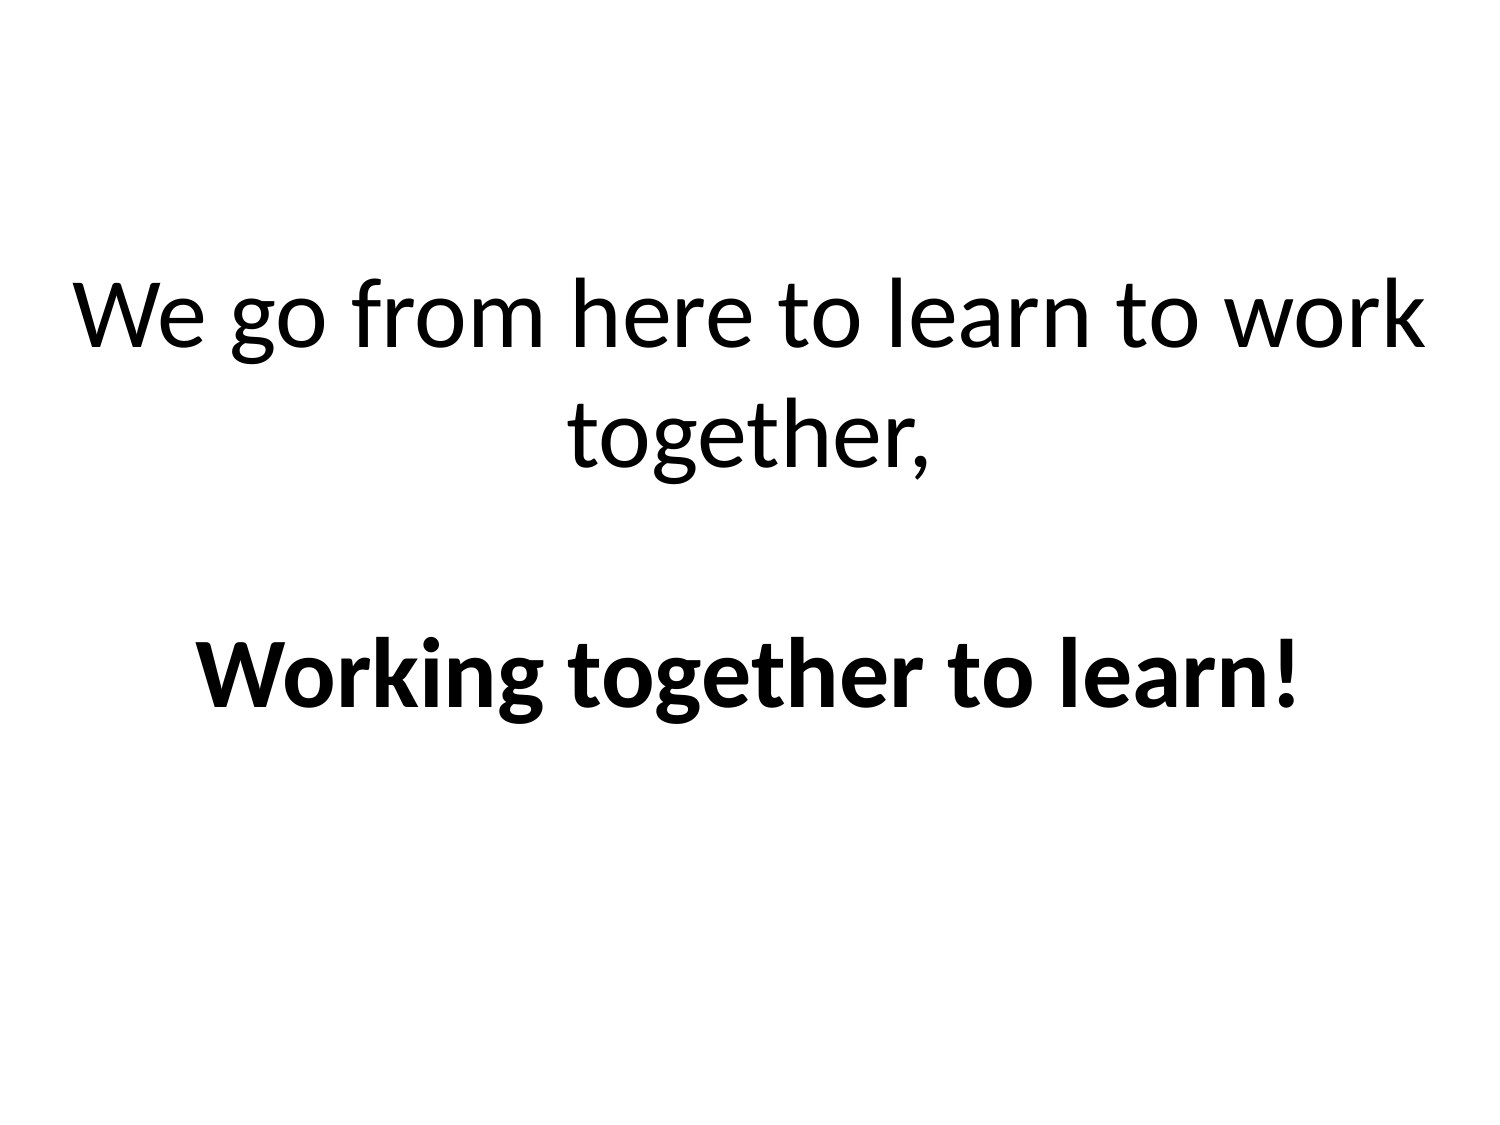

We go from here to learn to work together,

Working together to learn!